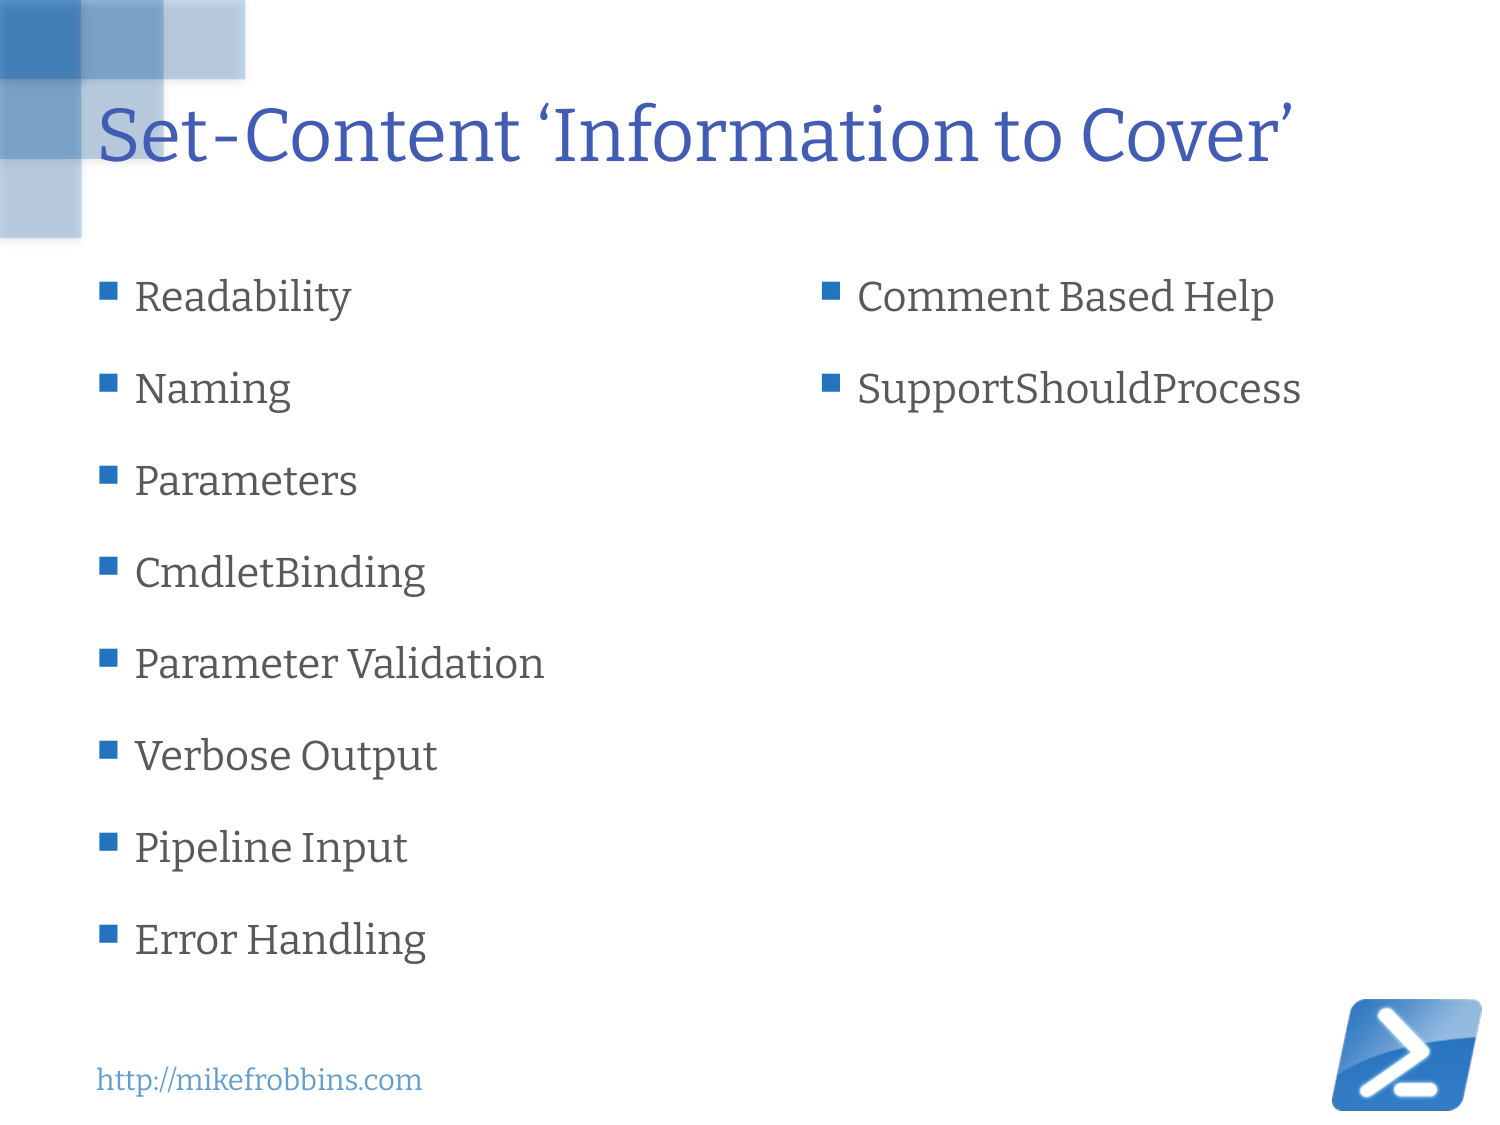

# Set-Content ‘Information to Cover’
Comment Based Help
SupportShouldProcess
Readability
Naming
Parameters
CmdletBinding
Parameter Validation
Verbose Output
Pipeline Input
Error Handling